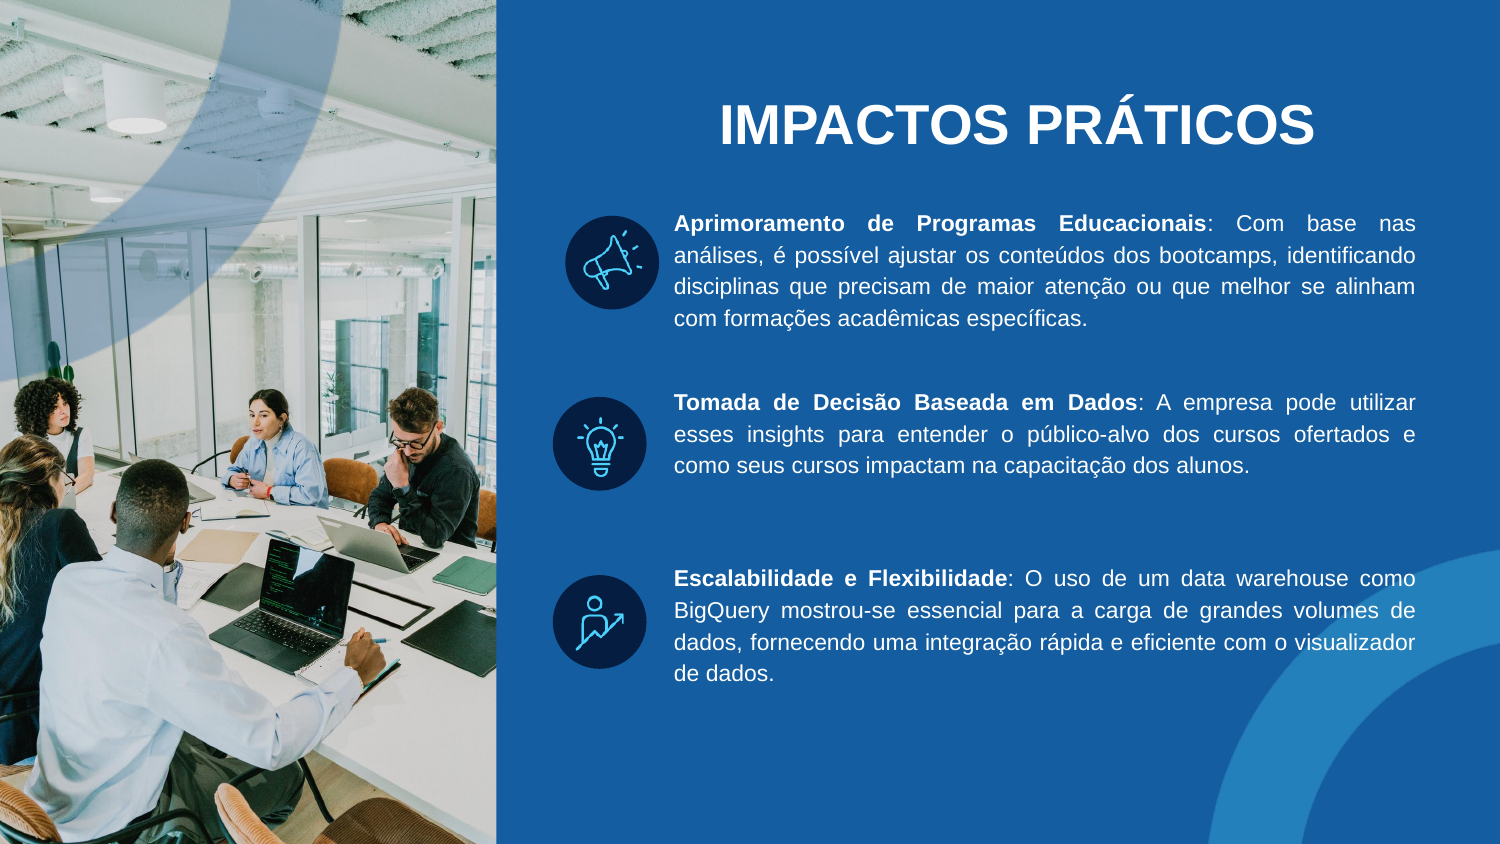

IMPACTOS PRÁTICOS
Aprimoramento de Programas Educacionais: Com base nas análises, é possível ajustar os conteúdos dos bootcamps, identificando disciplinas que precisam de maior atenção ou que melhor se alinham com formações acadêmicas específicas.

Tomada de Decisão Baseada em Dados: A empresa pode utilizar esses insights para entender o público-alvo dos cursos ofertados e como seus cursos impactam na capacitação dos alunos.

Escalabilidade e Flexibilidade: O uso de um data warehouse como BigQuery mostrou-se essencial para a carga de grandes volumes de dados, fornecendo uma integração rápida e eficiente com o visualizador de dados.